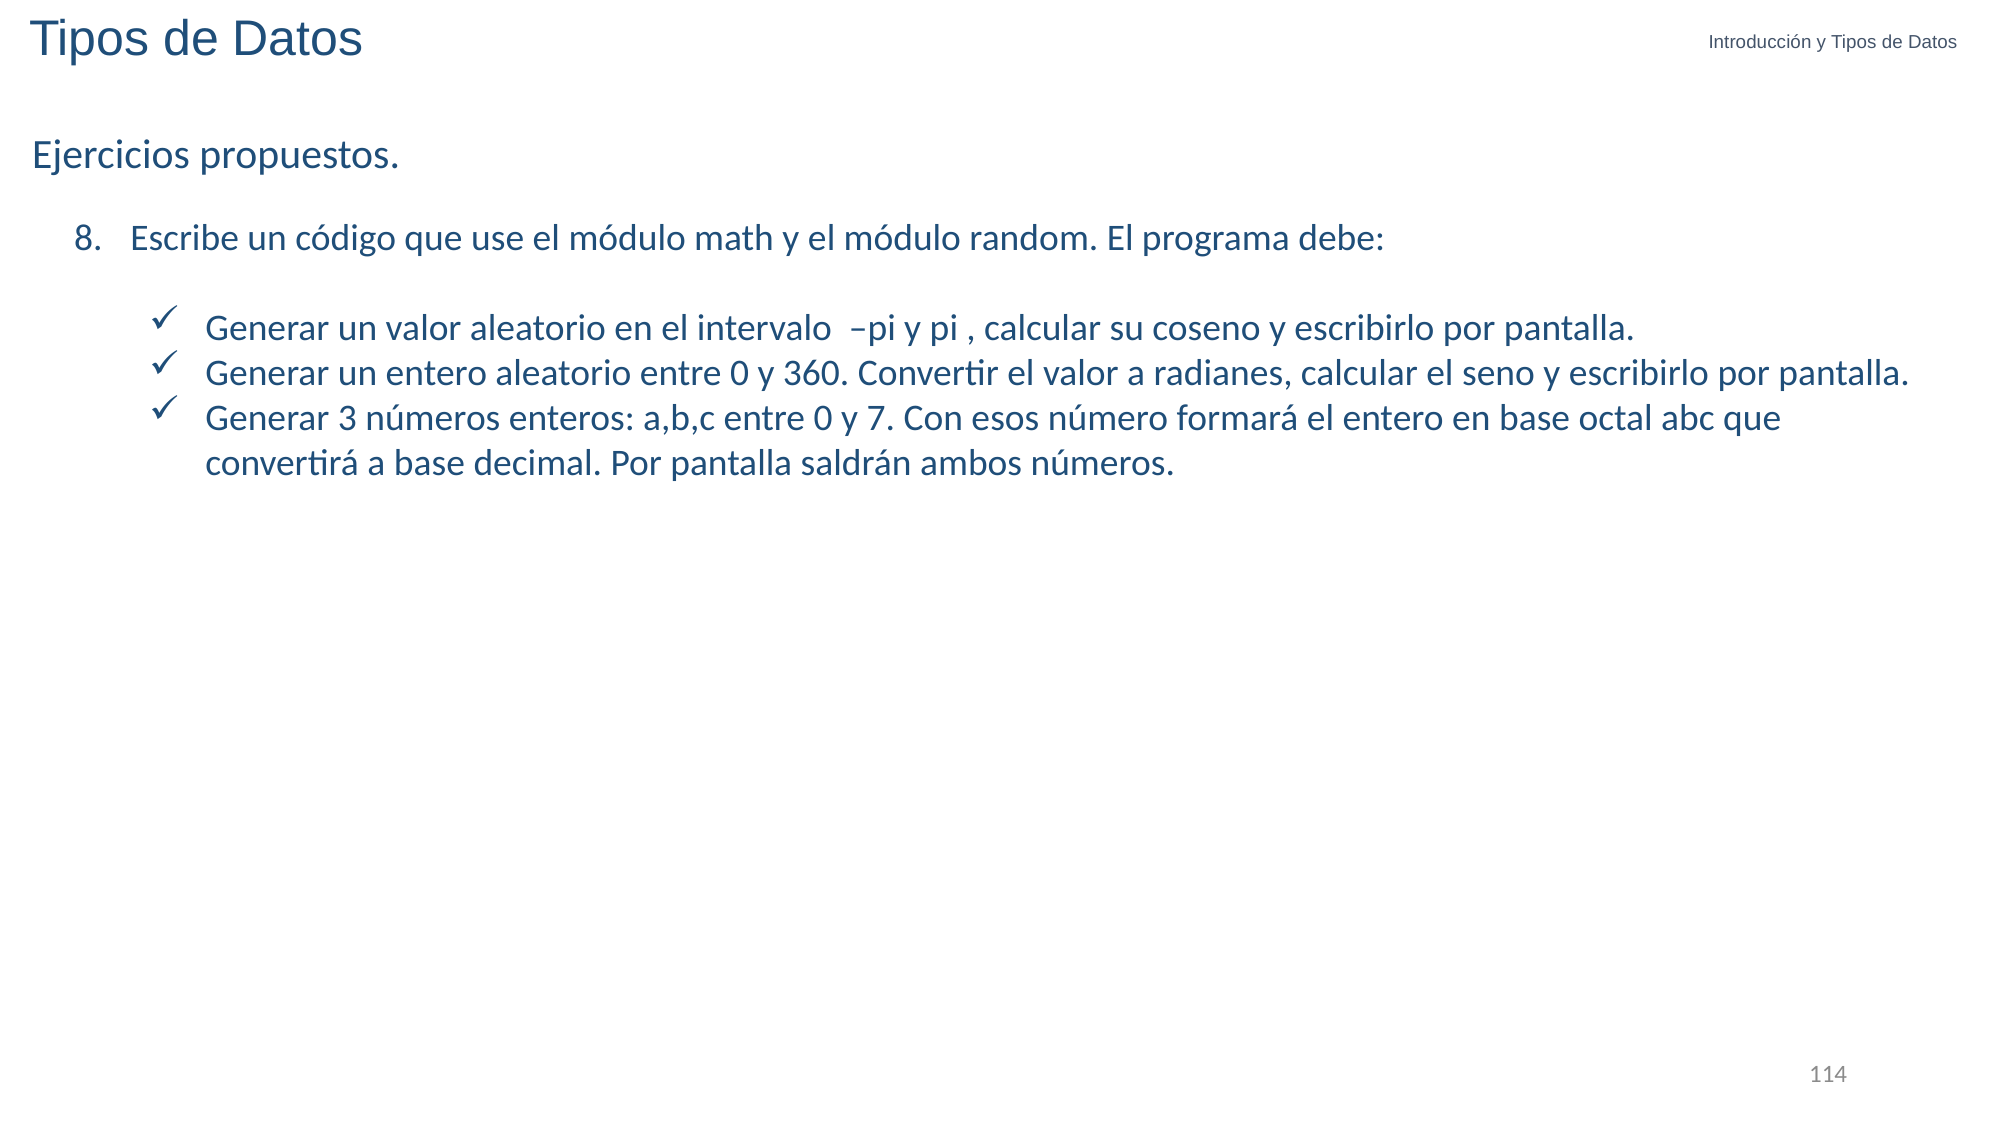

Tipos de Datos
Introducción y Tipos de Datos
Ejercicios propuestos.
Escribe un código que use el módulo math y el módulo random. El programa debe:

Generar un valor aleatorio en el intervalo  –pi y pi , calcular su coseno y escribirlo por pantalla.
Generar un entero aleatorio entre 0 y 360. Convertir el valor a radianes, calcular el seno y escribirlo por pantalla.
Generar 3 números enteros: a,b,c entre 0 y 7. Con esos número formará el entero en base octal abc que convertirá a base decimal. Por pantalla saldrán ambos números.
114